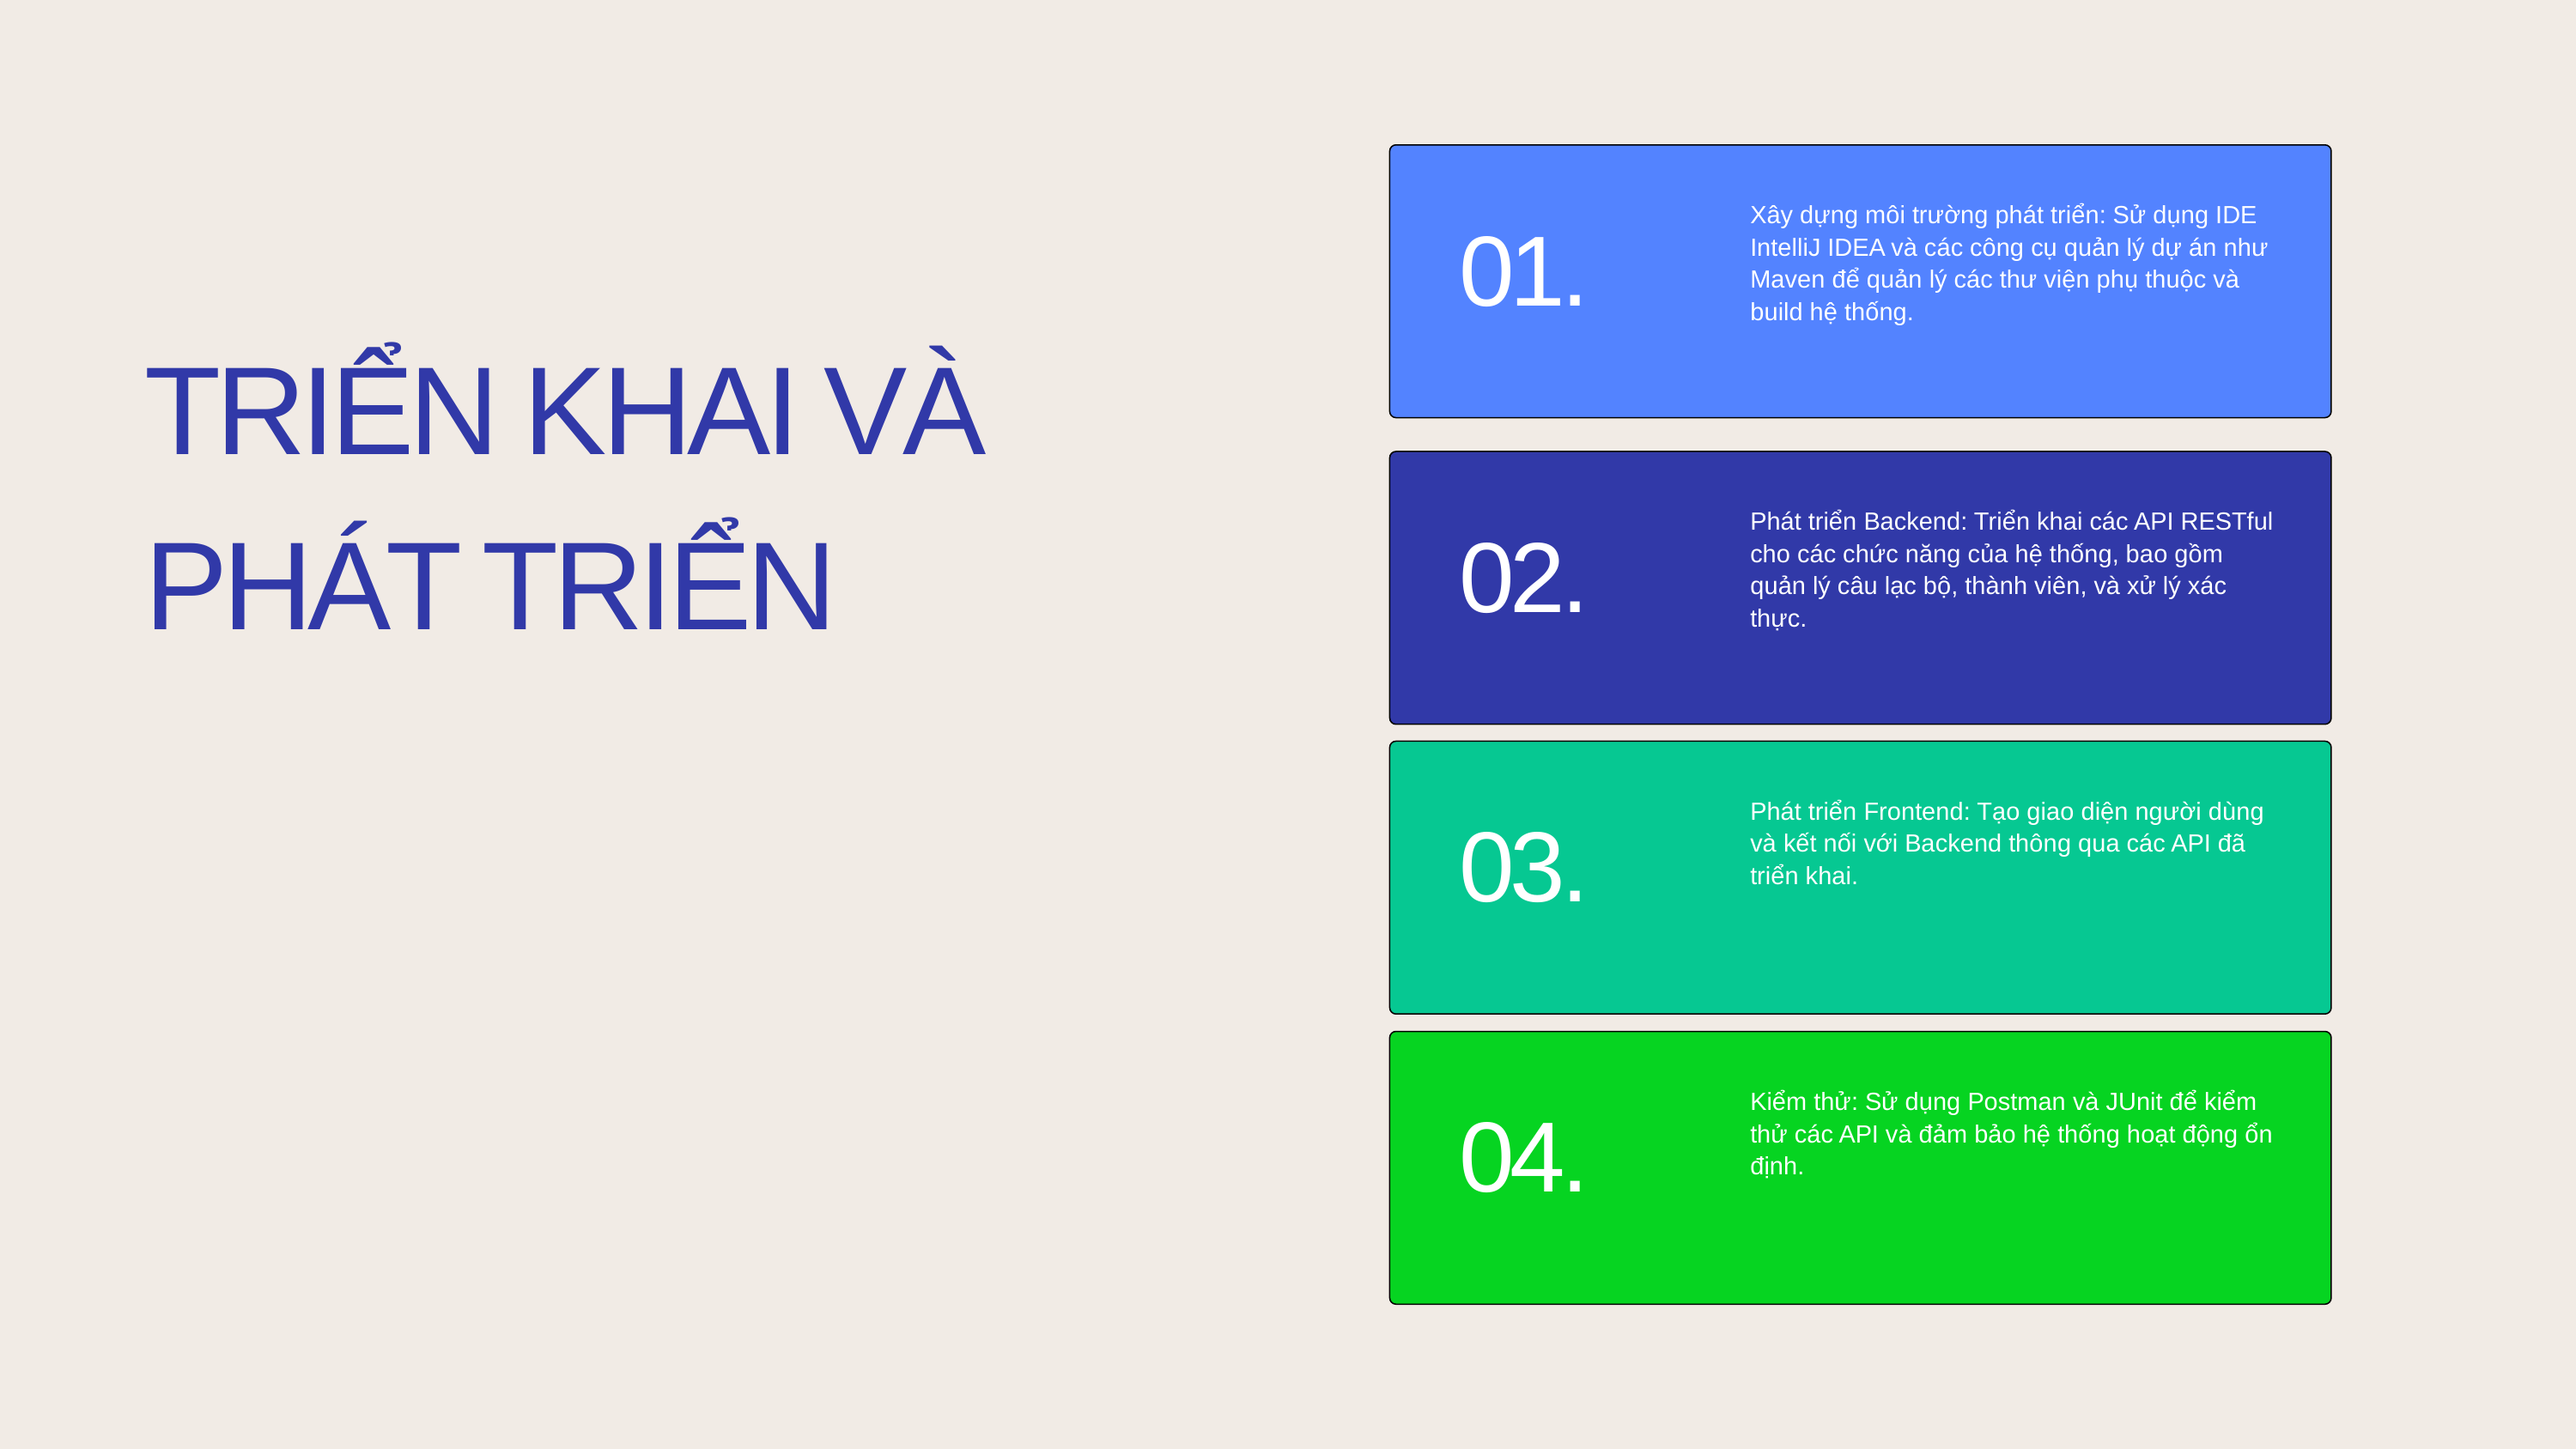

Xây dựng môi trường phát triển: Sử dụng IDE IntelliJ IDEA và các công cụ quản lý dự án như Maven để quản lý các thư viện phụ thuộc và build hệ thống.
01.
TRIỂN KHAI VÀ PHÁT TRIỂN

Phát triển Backend: Triển khai các API RESTful cho các chức năng của hệ thống, bao gồm quản lý câu lạc bộ, thành viên, và xử lý xác thực.
02.

Phát triển Frontend: Tạo giao diện người dùng và kết nối với Backend thông qua các API đã triển khai.
03.

Kiểm thử: Sử dụng Postman và JUnit để kiểm thử các API và đảm bảo hệ thống hoạt động ổn định.
04.